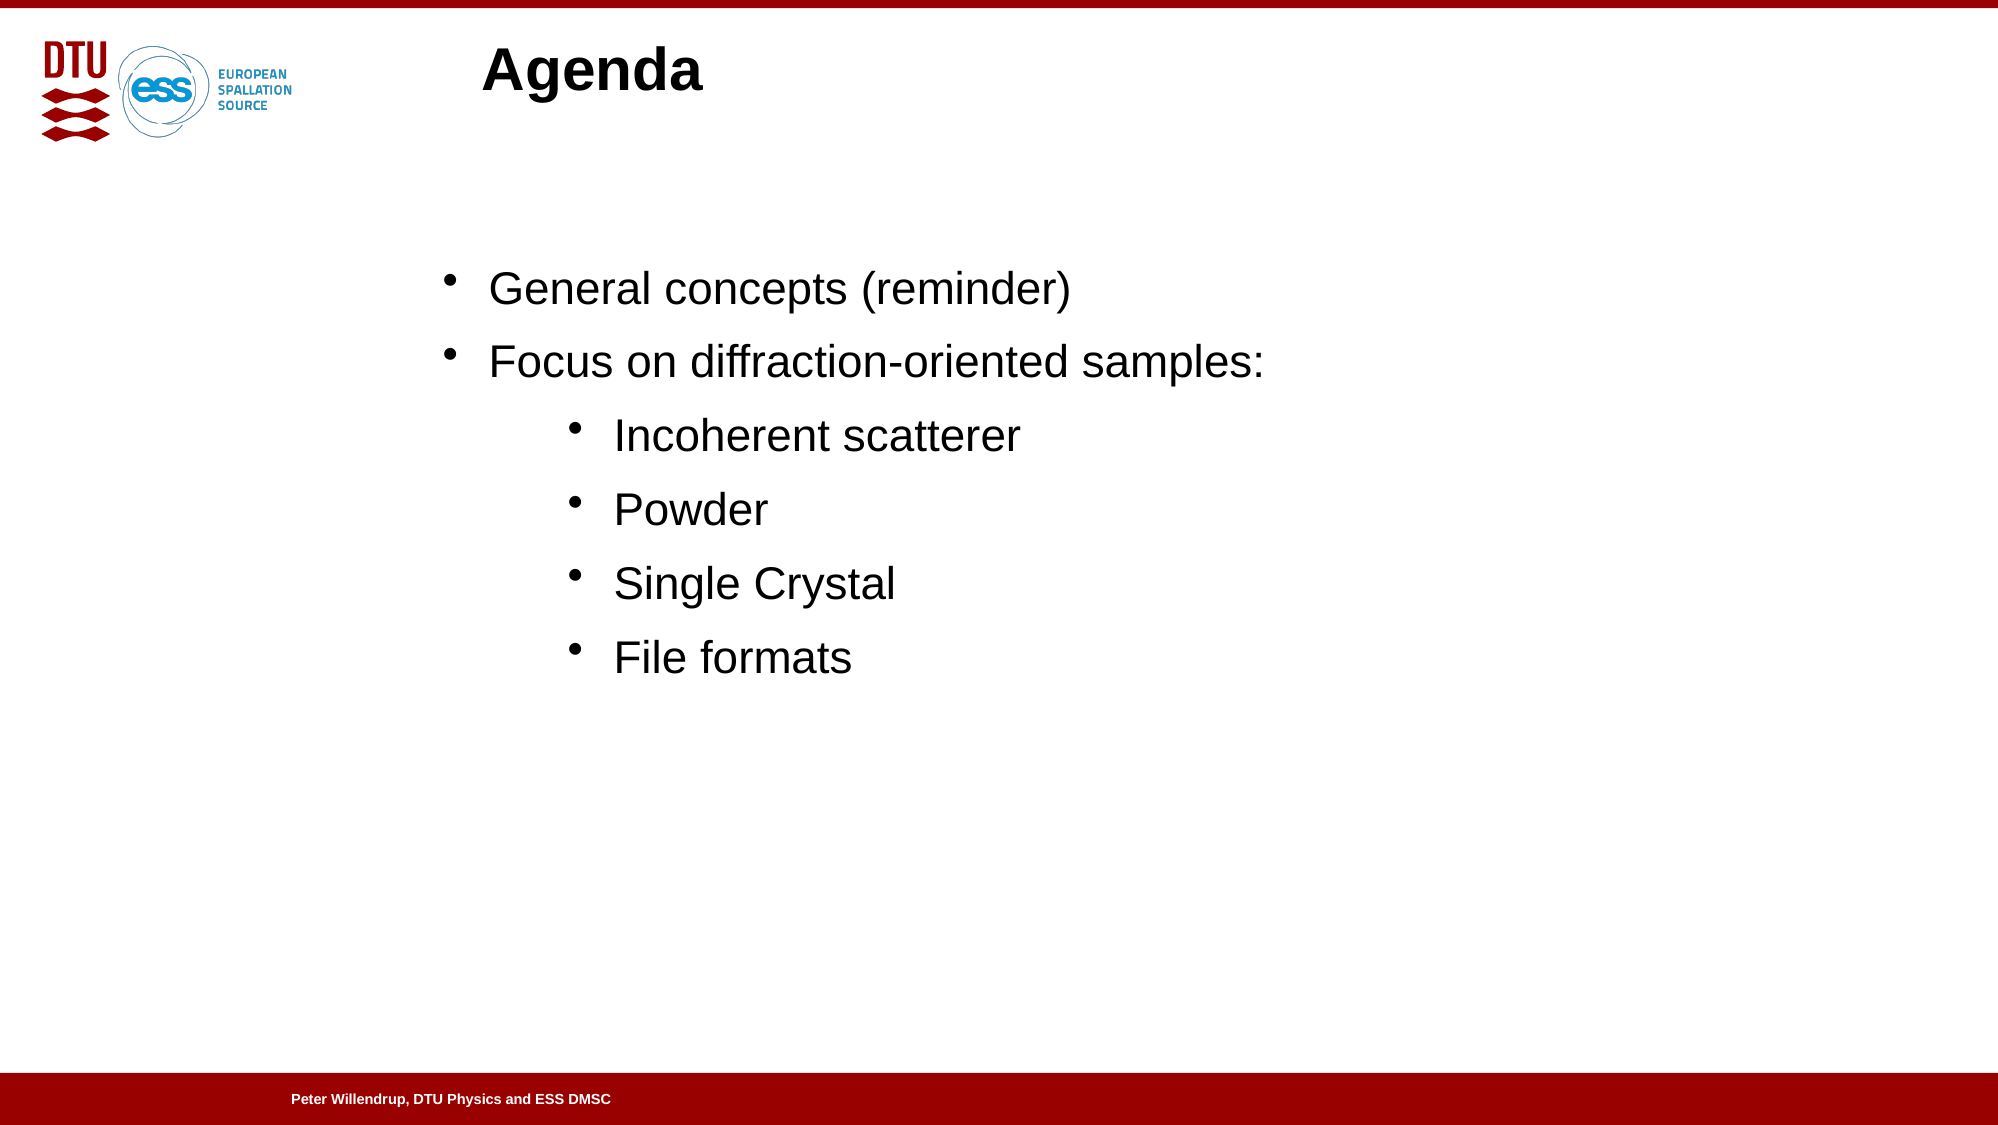

Agenda
General concepts (reminder)
Focus on diffraction-oriented samples:
Incoherent scatterer
Powder
Single Crystal
File formats
2